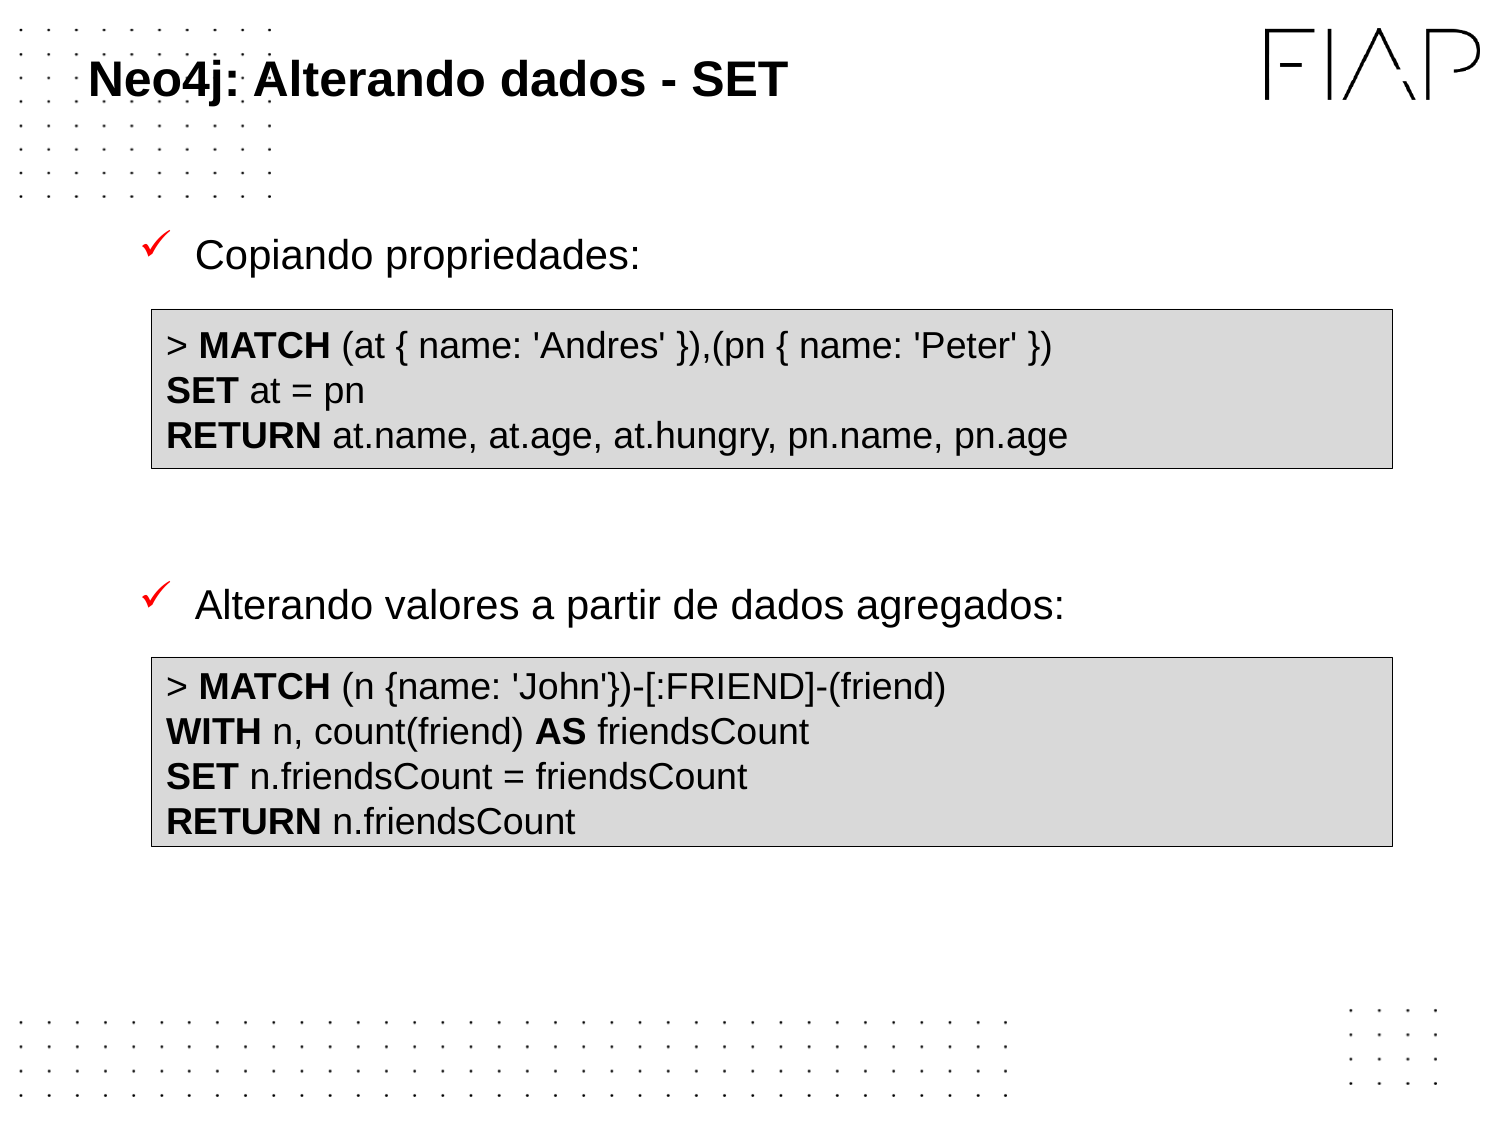

# Neo4j: Alterando dados - SET
Copiando propriedades:

Alterando valores a partir de dados agregados:

> MATCH (at { name: 'Andres' }),(pn { name: 'Peter' })
SET at = pn
RETURN at.name, at.age, at.hungry, pn.name, pn.age
> MATCH (n {name: 'John'})-[:FRIEND]-(friend)
WITH n, count(friend) AS friendsCount
SET n.friendsCount = friendsCount
RETURN n.friendsCount